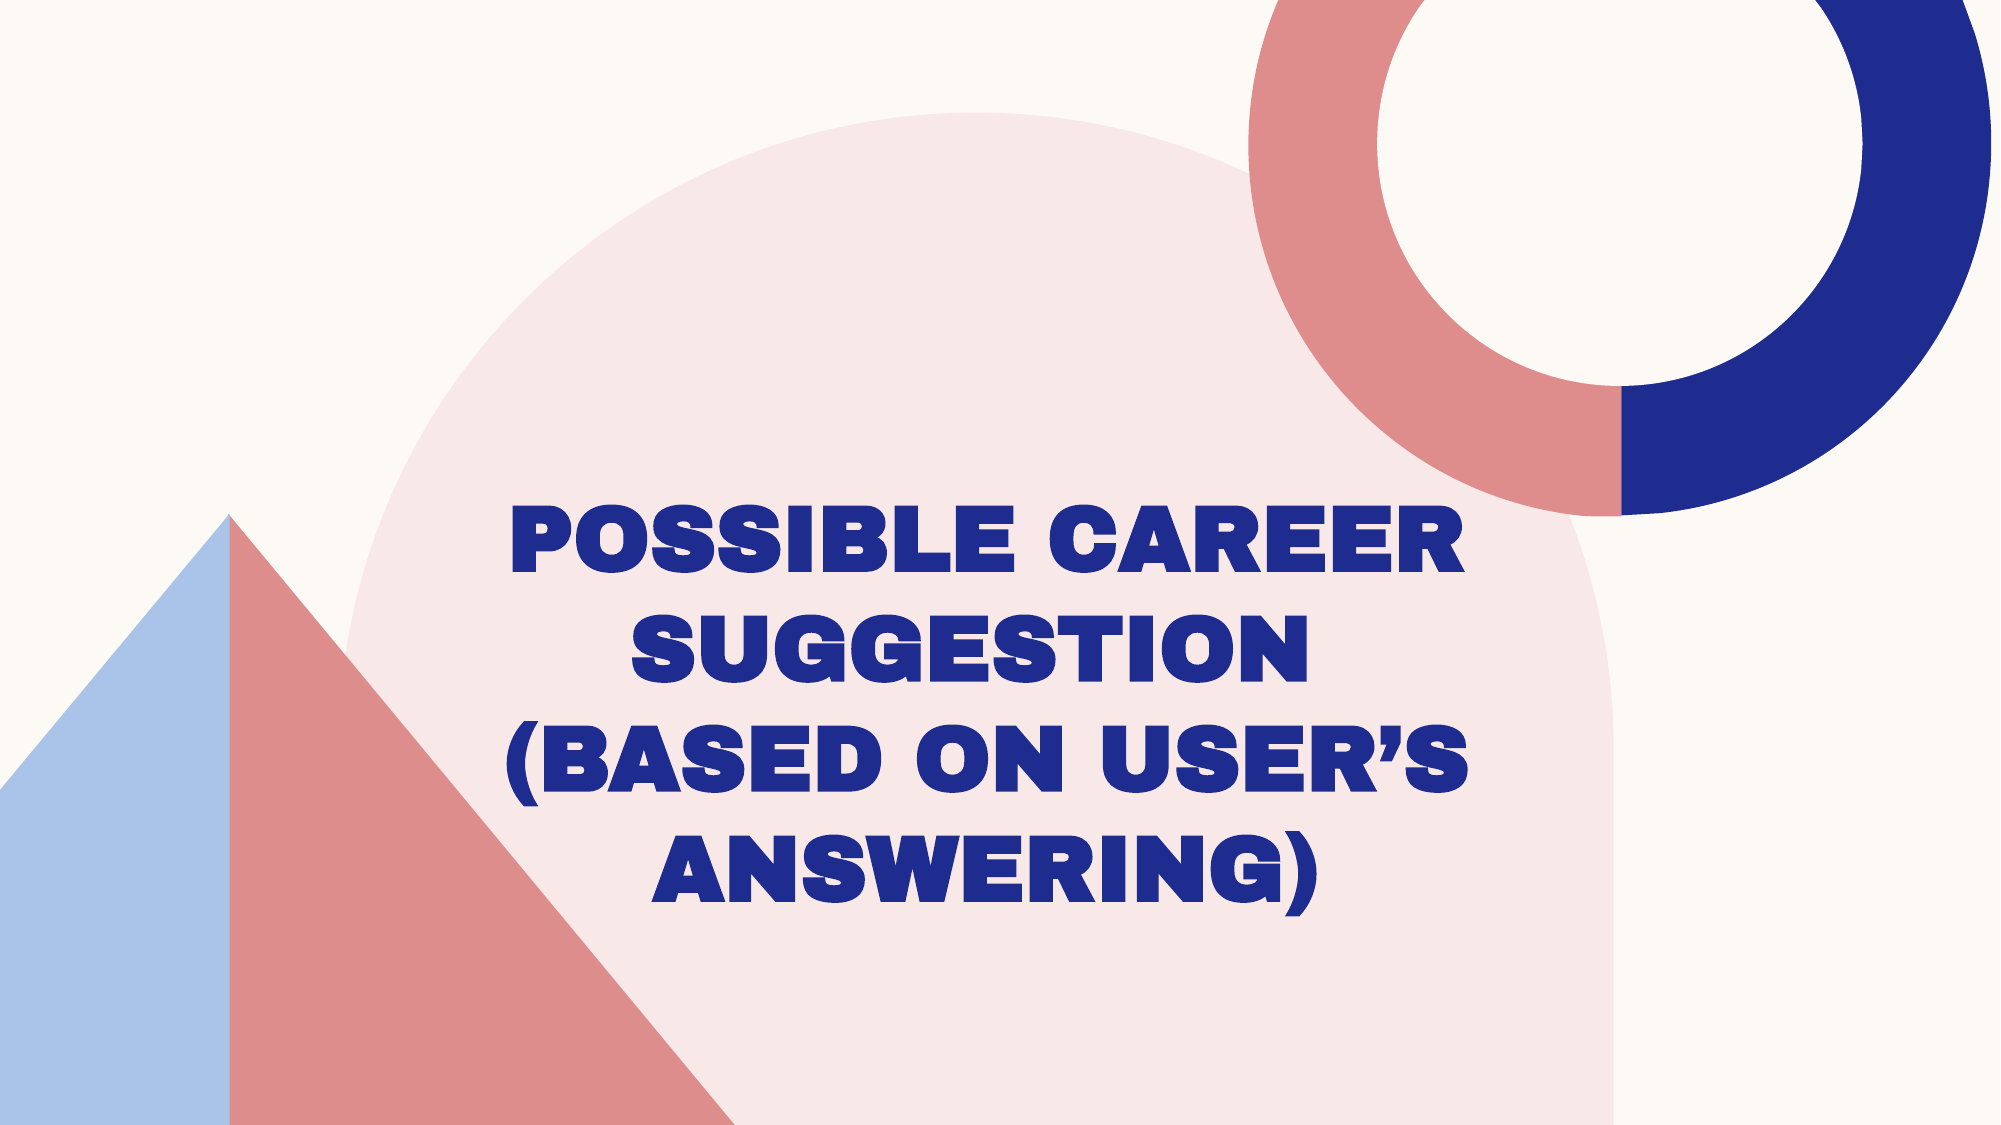

# Possible career suggestion (based on user’s answering)